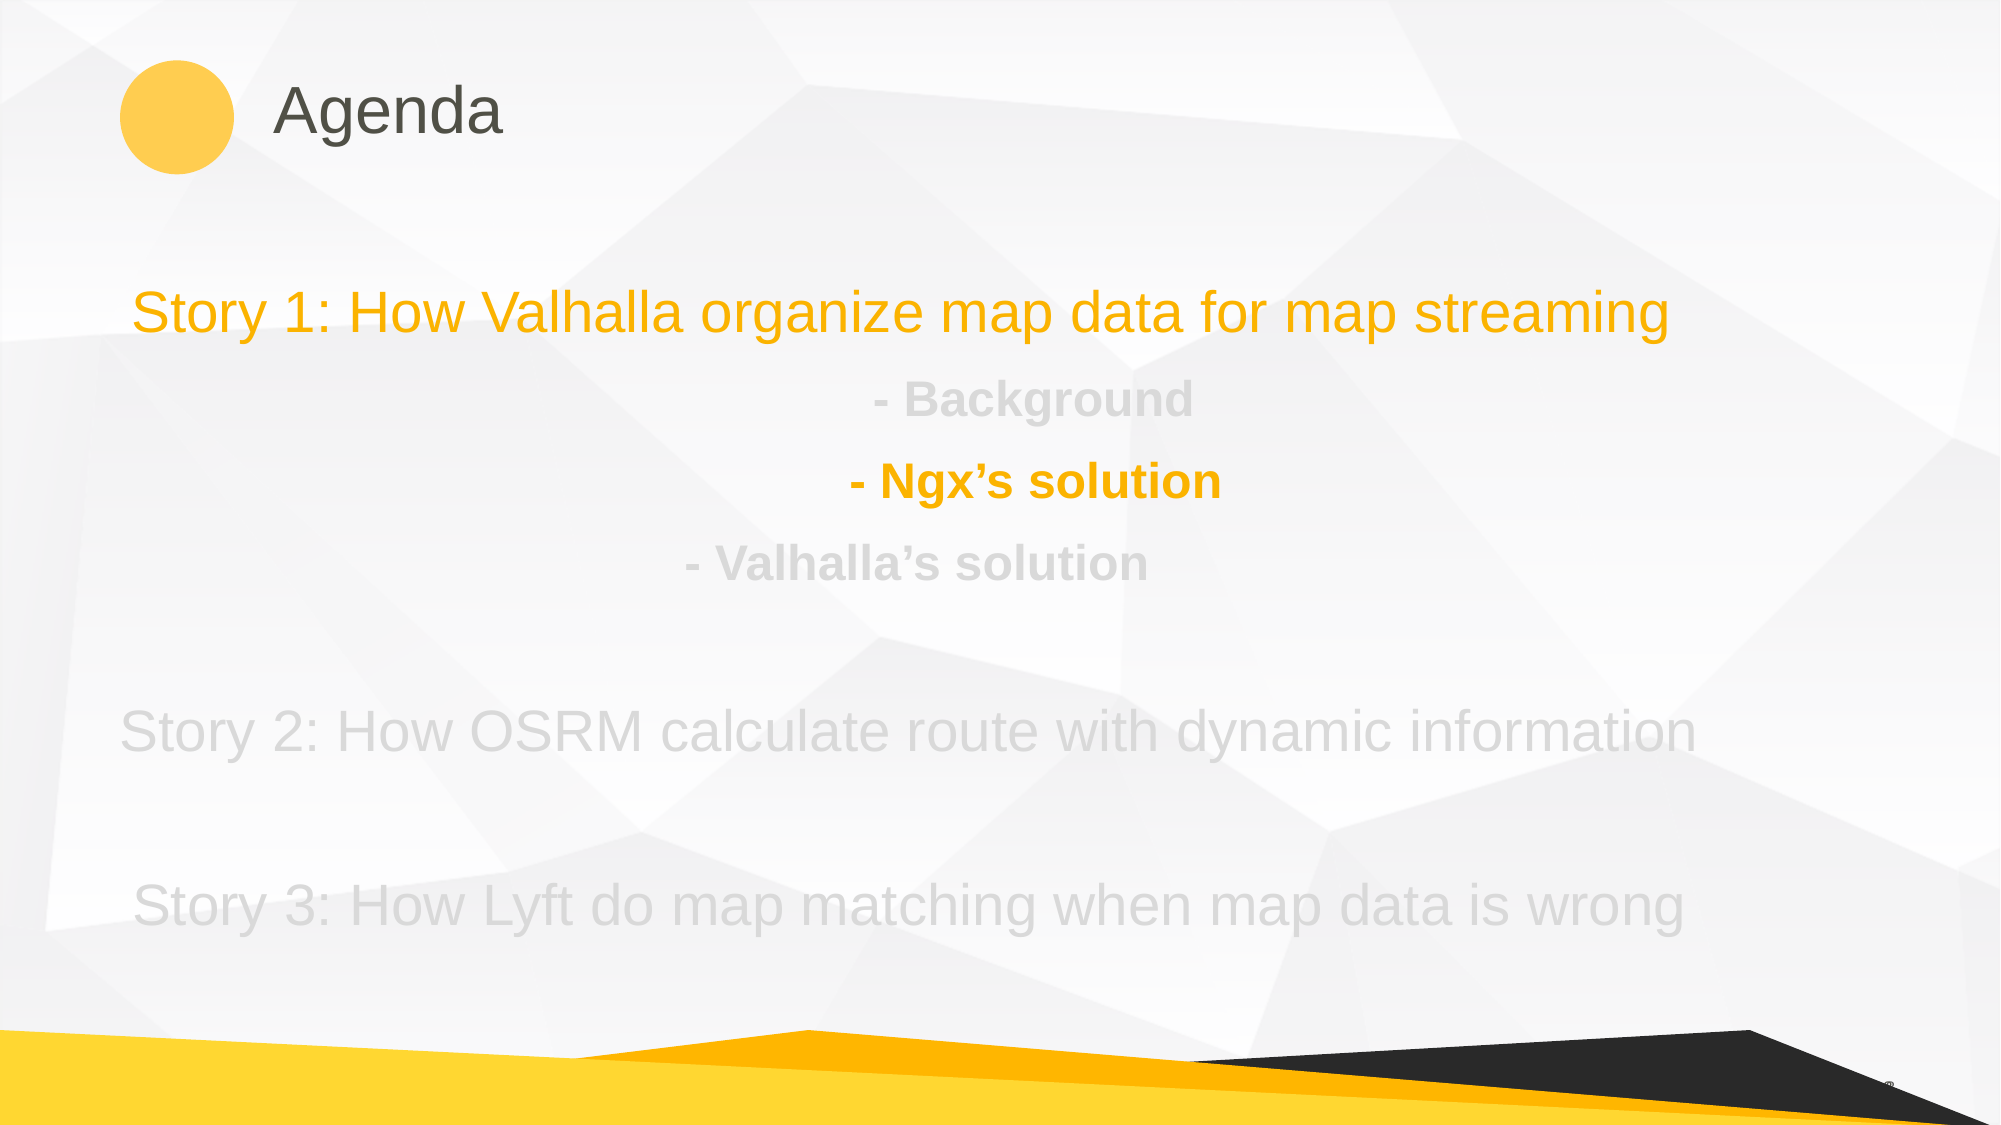

Agenda
Story 1: How Valhalla organize map data for map streaming
	       - Background
                  - Ngx’s solution
                  - Valhalla’s solution

Story 2: How OSRM calculate route with dynamic information

Story 3: How Lyft do map matching when map data is wrong